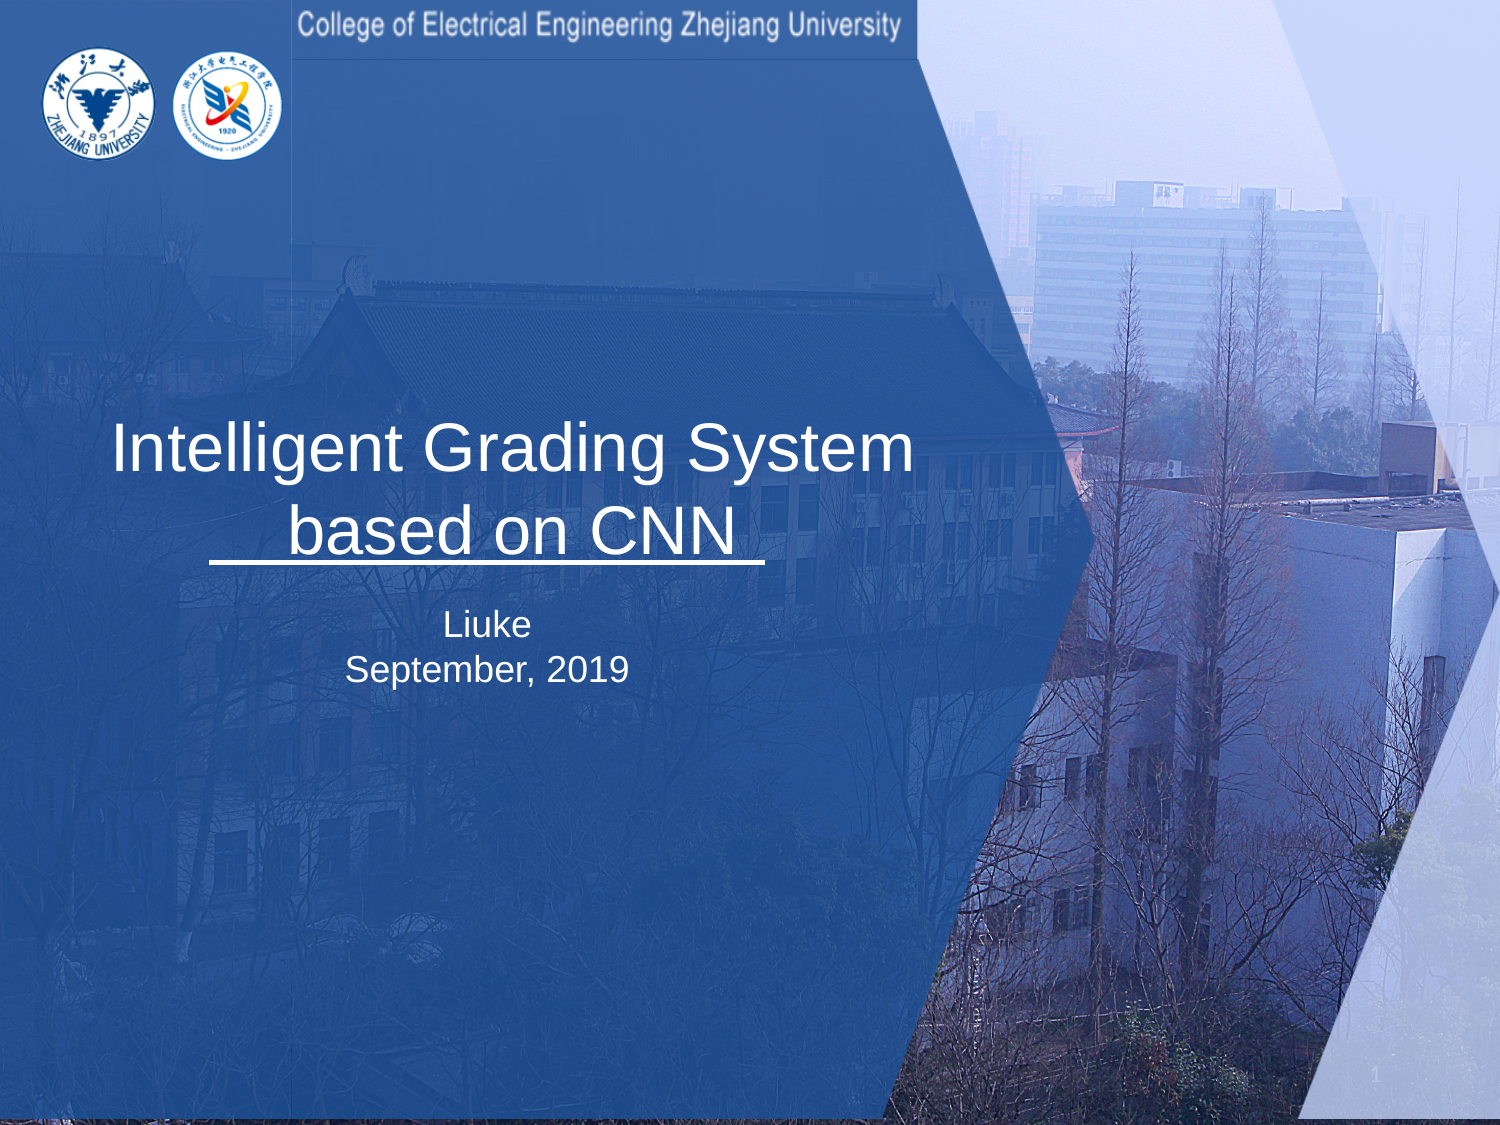

Intelligent Grading System based on CNN
Liuke
September, 2019
1